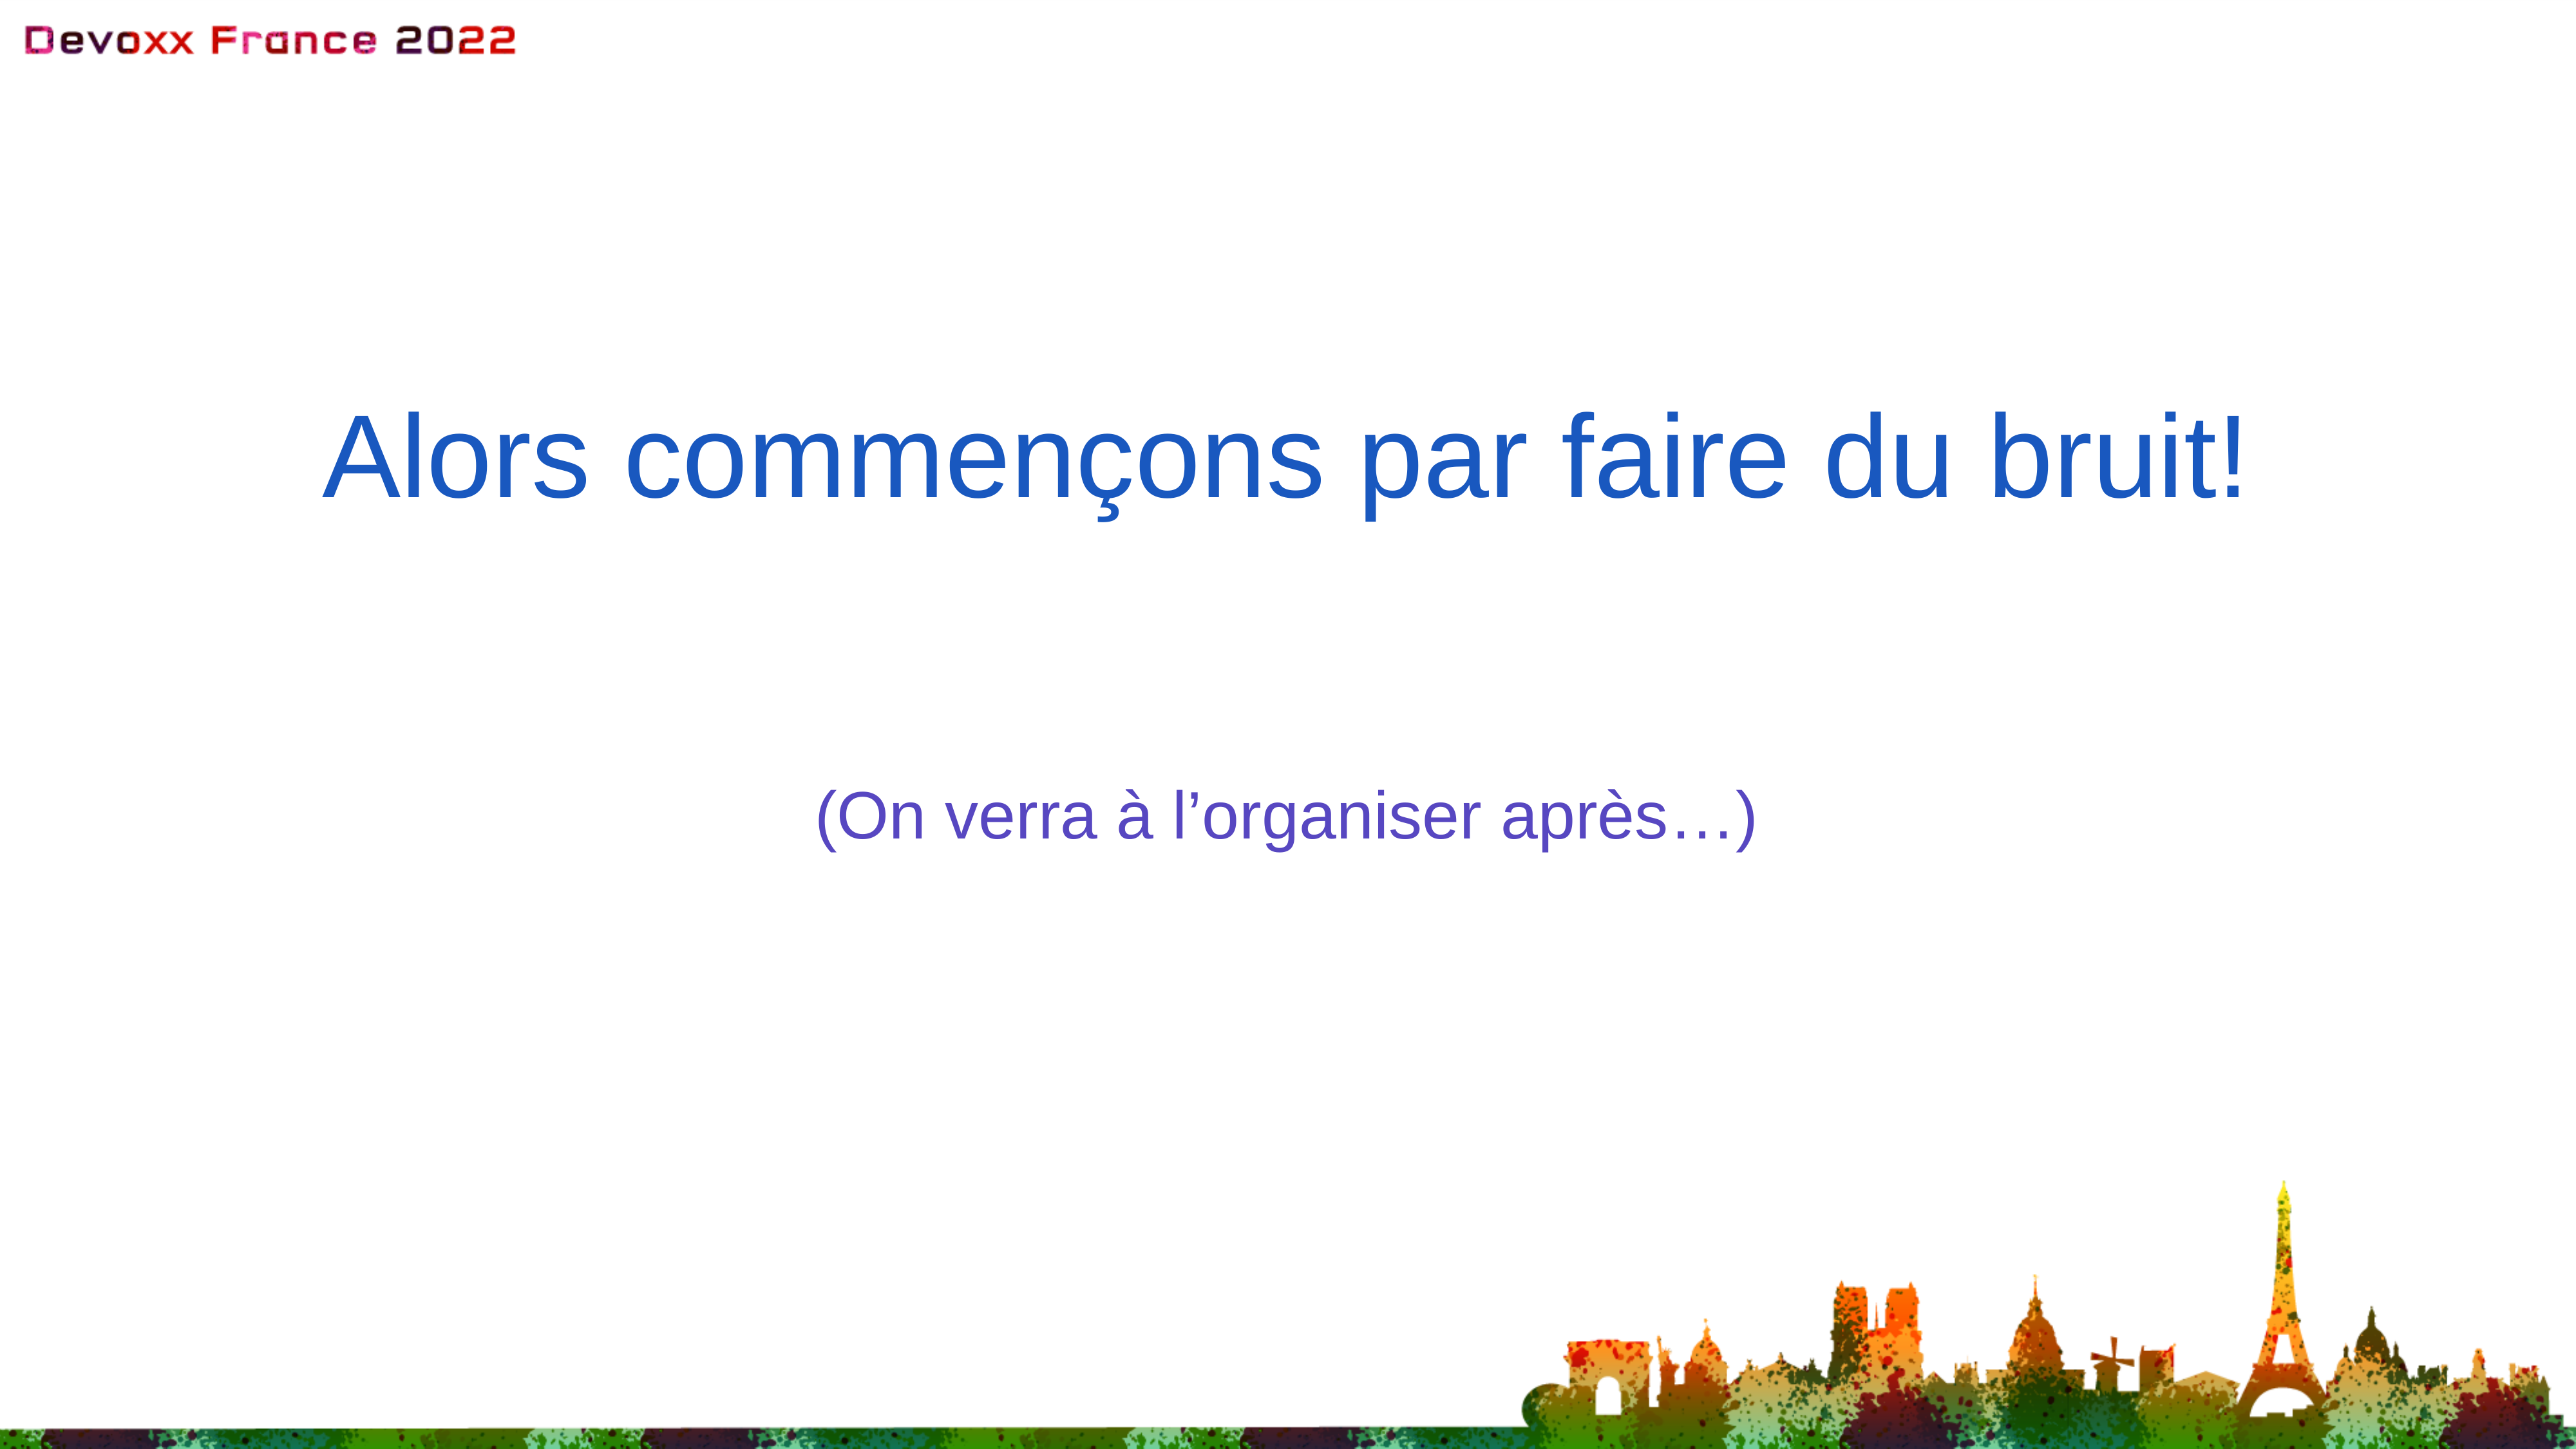

# Alors commençons par faire du bruit!
(On verra à l’organiser après…)
9